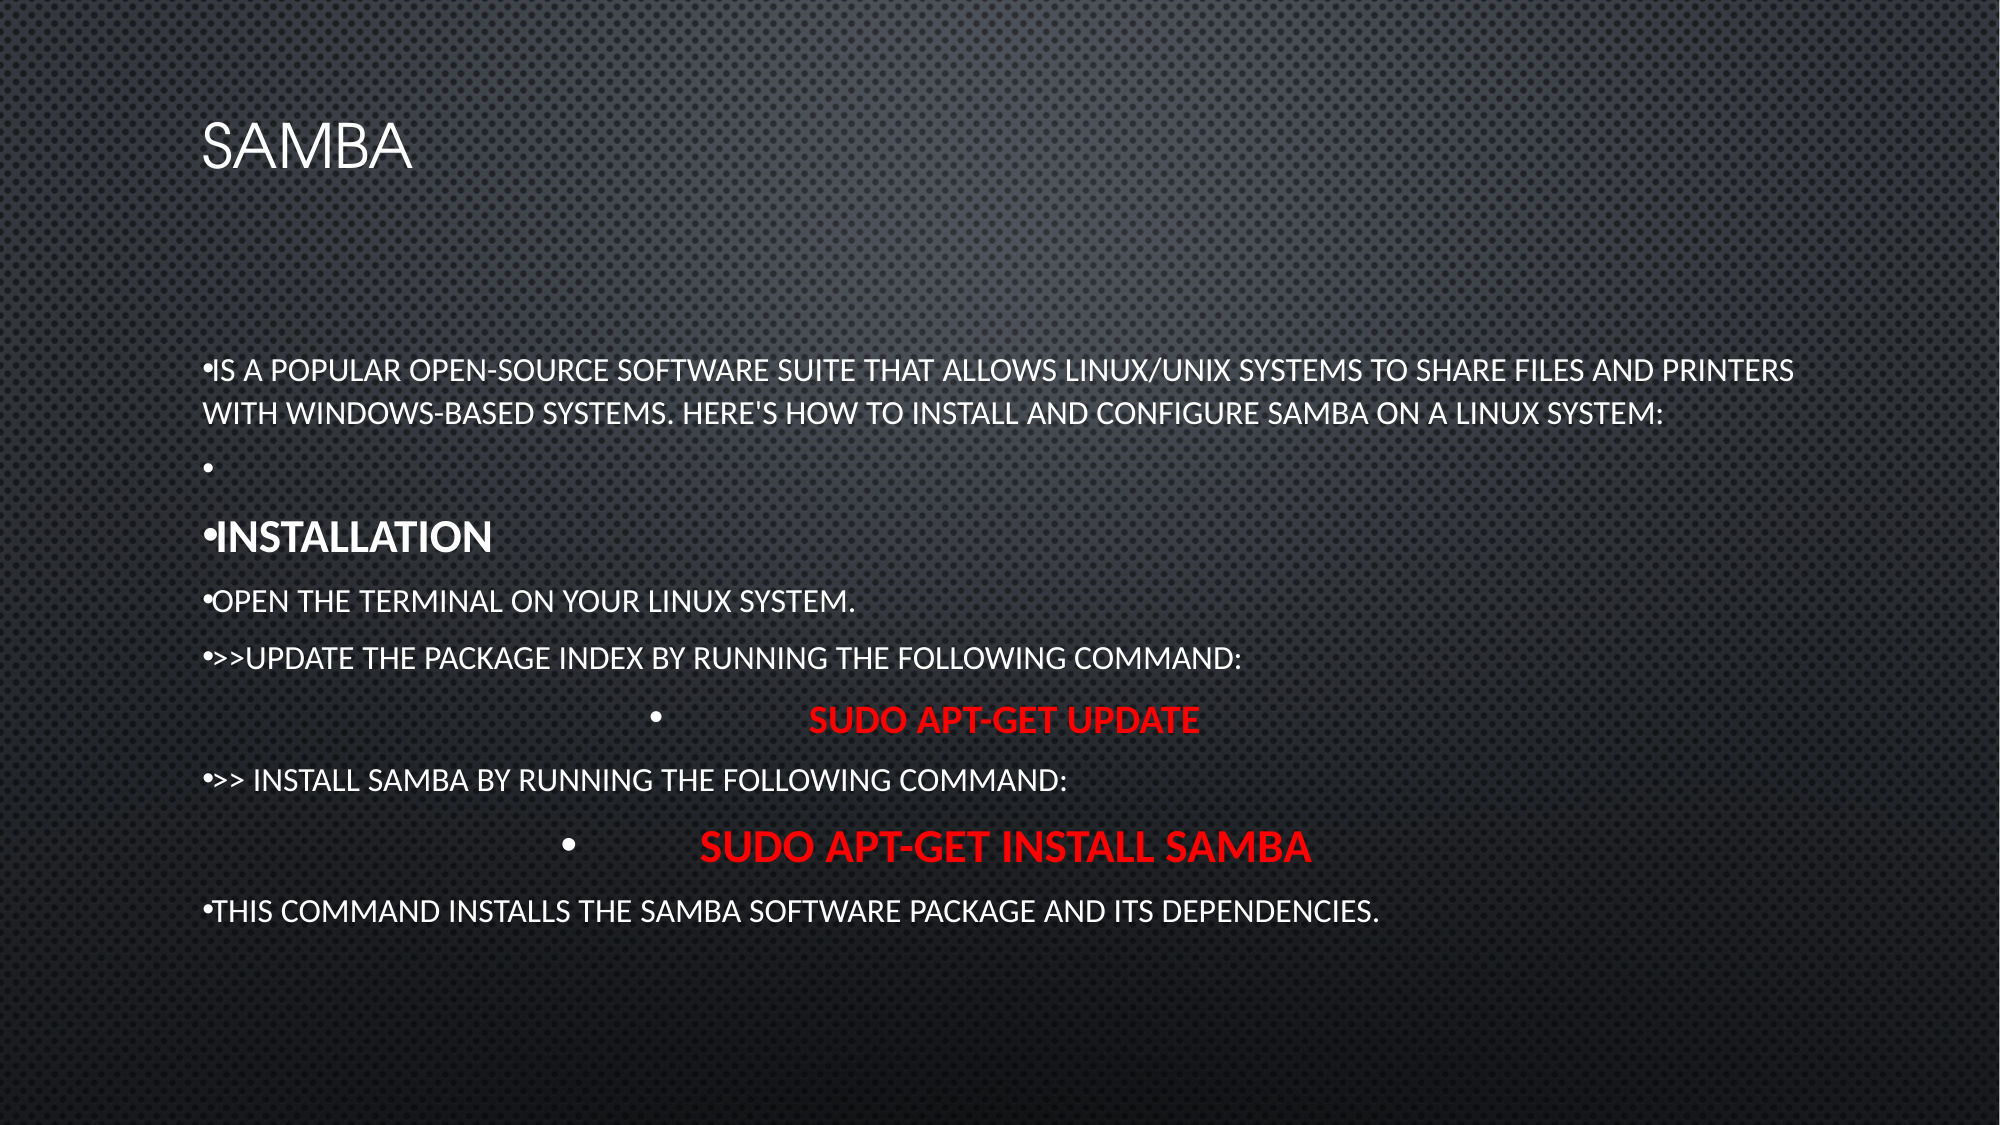

# Samba

is a popular open-source software suite that allows Linux/Unix systems to share files and printers with Windows-based systems. Here's how to install and configure Samba on a Linux system:

Installation
Open the terminal on your Linux system.
>>Update the package index by running the following command:
sudo apt-get update
>> Install Samba by running the following command:
sudo apt-get install samba
This command installs the Samba software package and its dependencies.